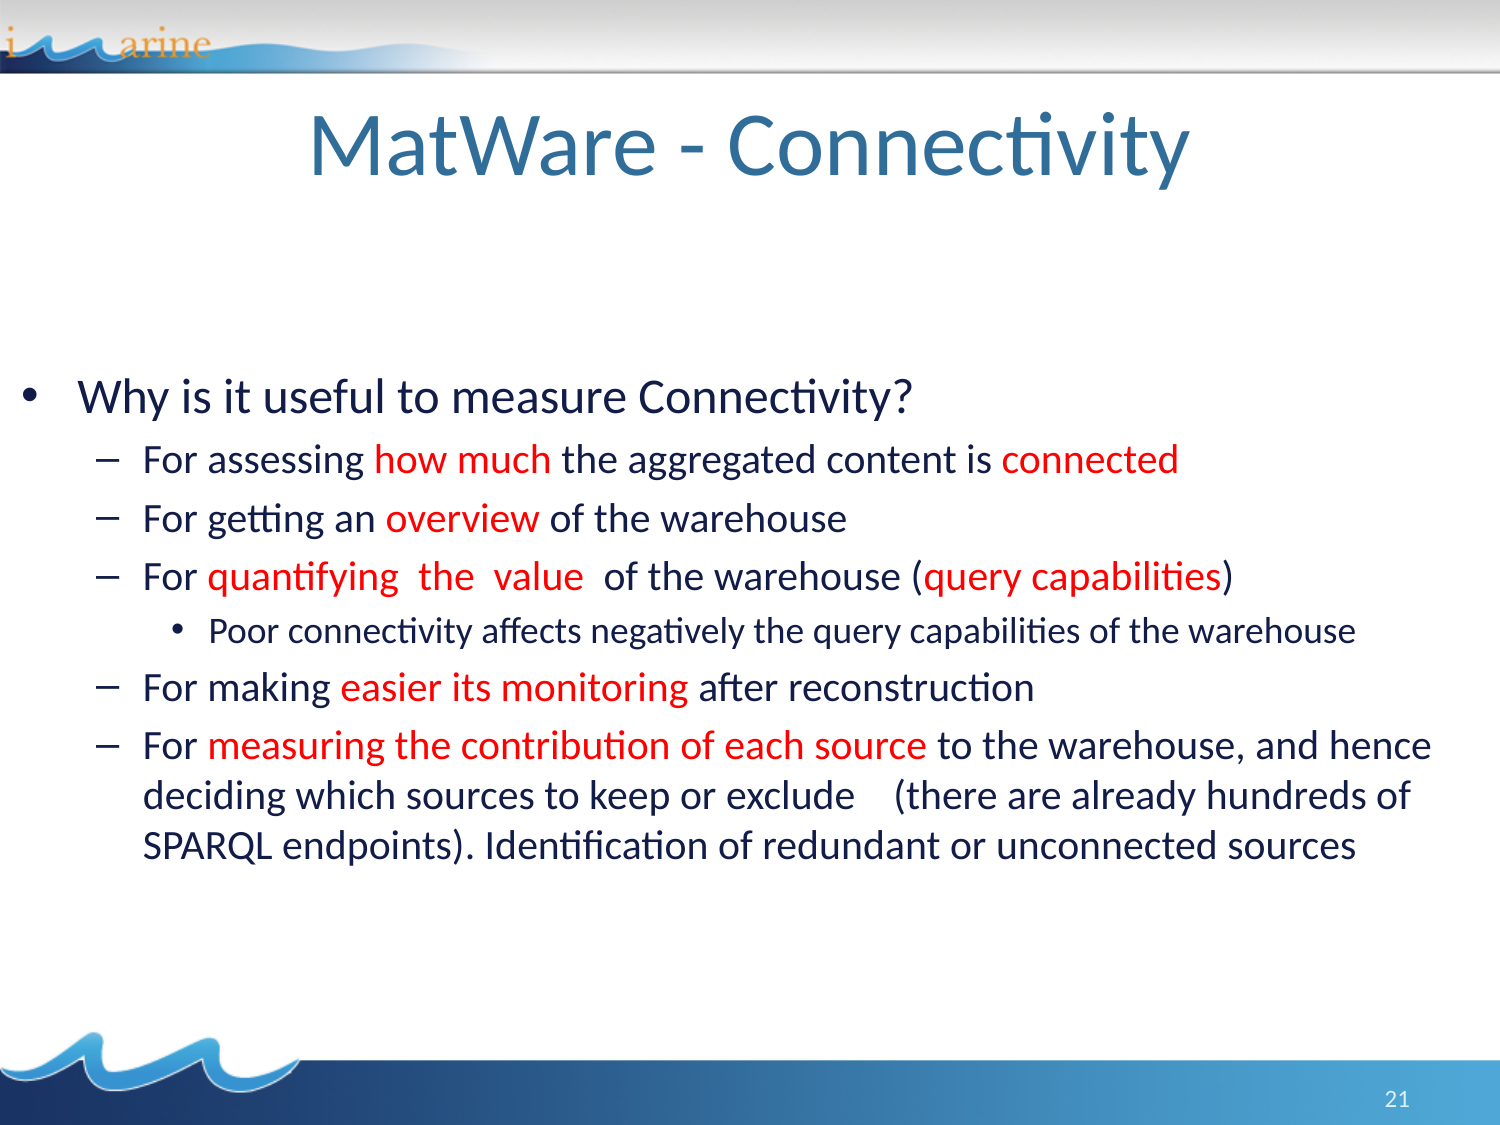

# MatWare - Connectivity
Why is it useful to measure Connectivity?
For assessing how much the aggregated content is connected
For getting an overview of the warehouse
For quantifying  the  value  of the warehouse (query capabilities)
Poor connectivity affects negatively the query capabilities of the warehouse
For making easier its monitoring after reconstruction
For measuring the contribution of each source to the warehouse, and hence deciding which sources to keep or exclude    (there are already hundreds of SPARQL endpoints). Identification of redundant or unconnected sources
21